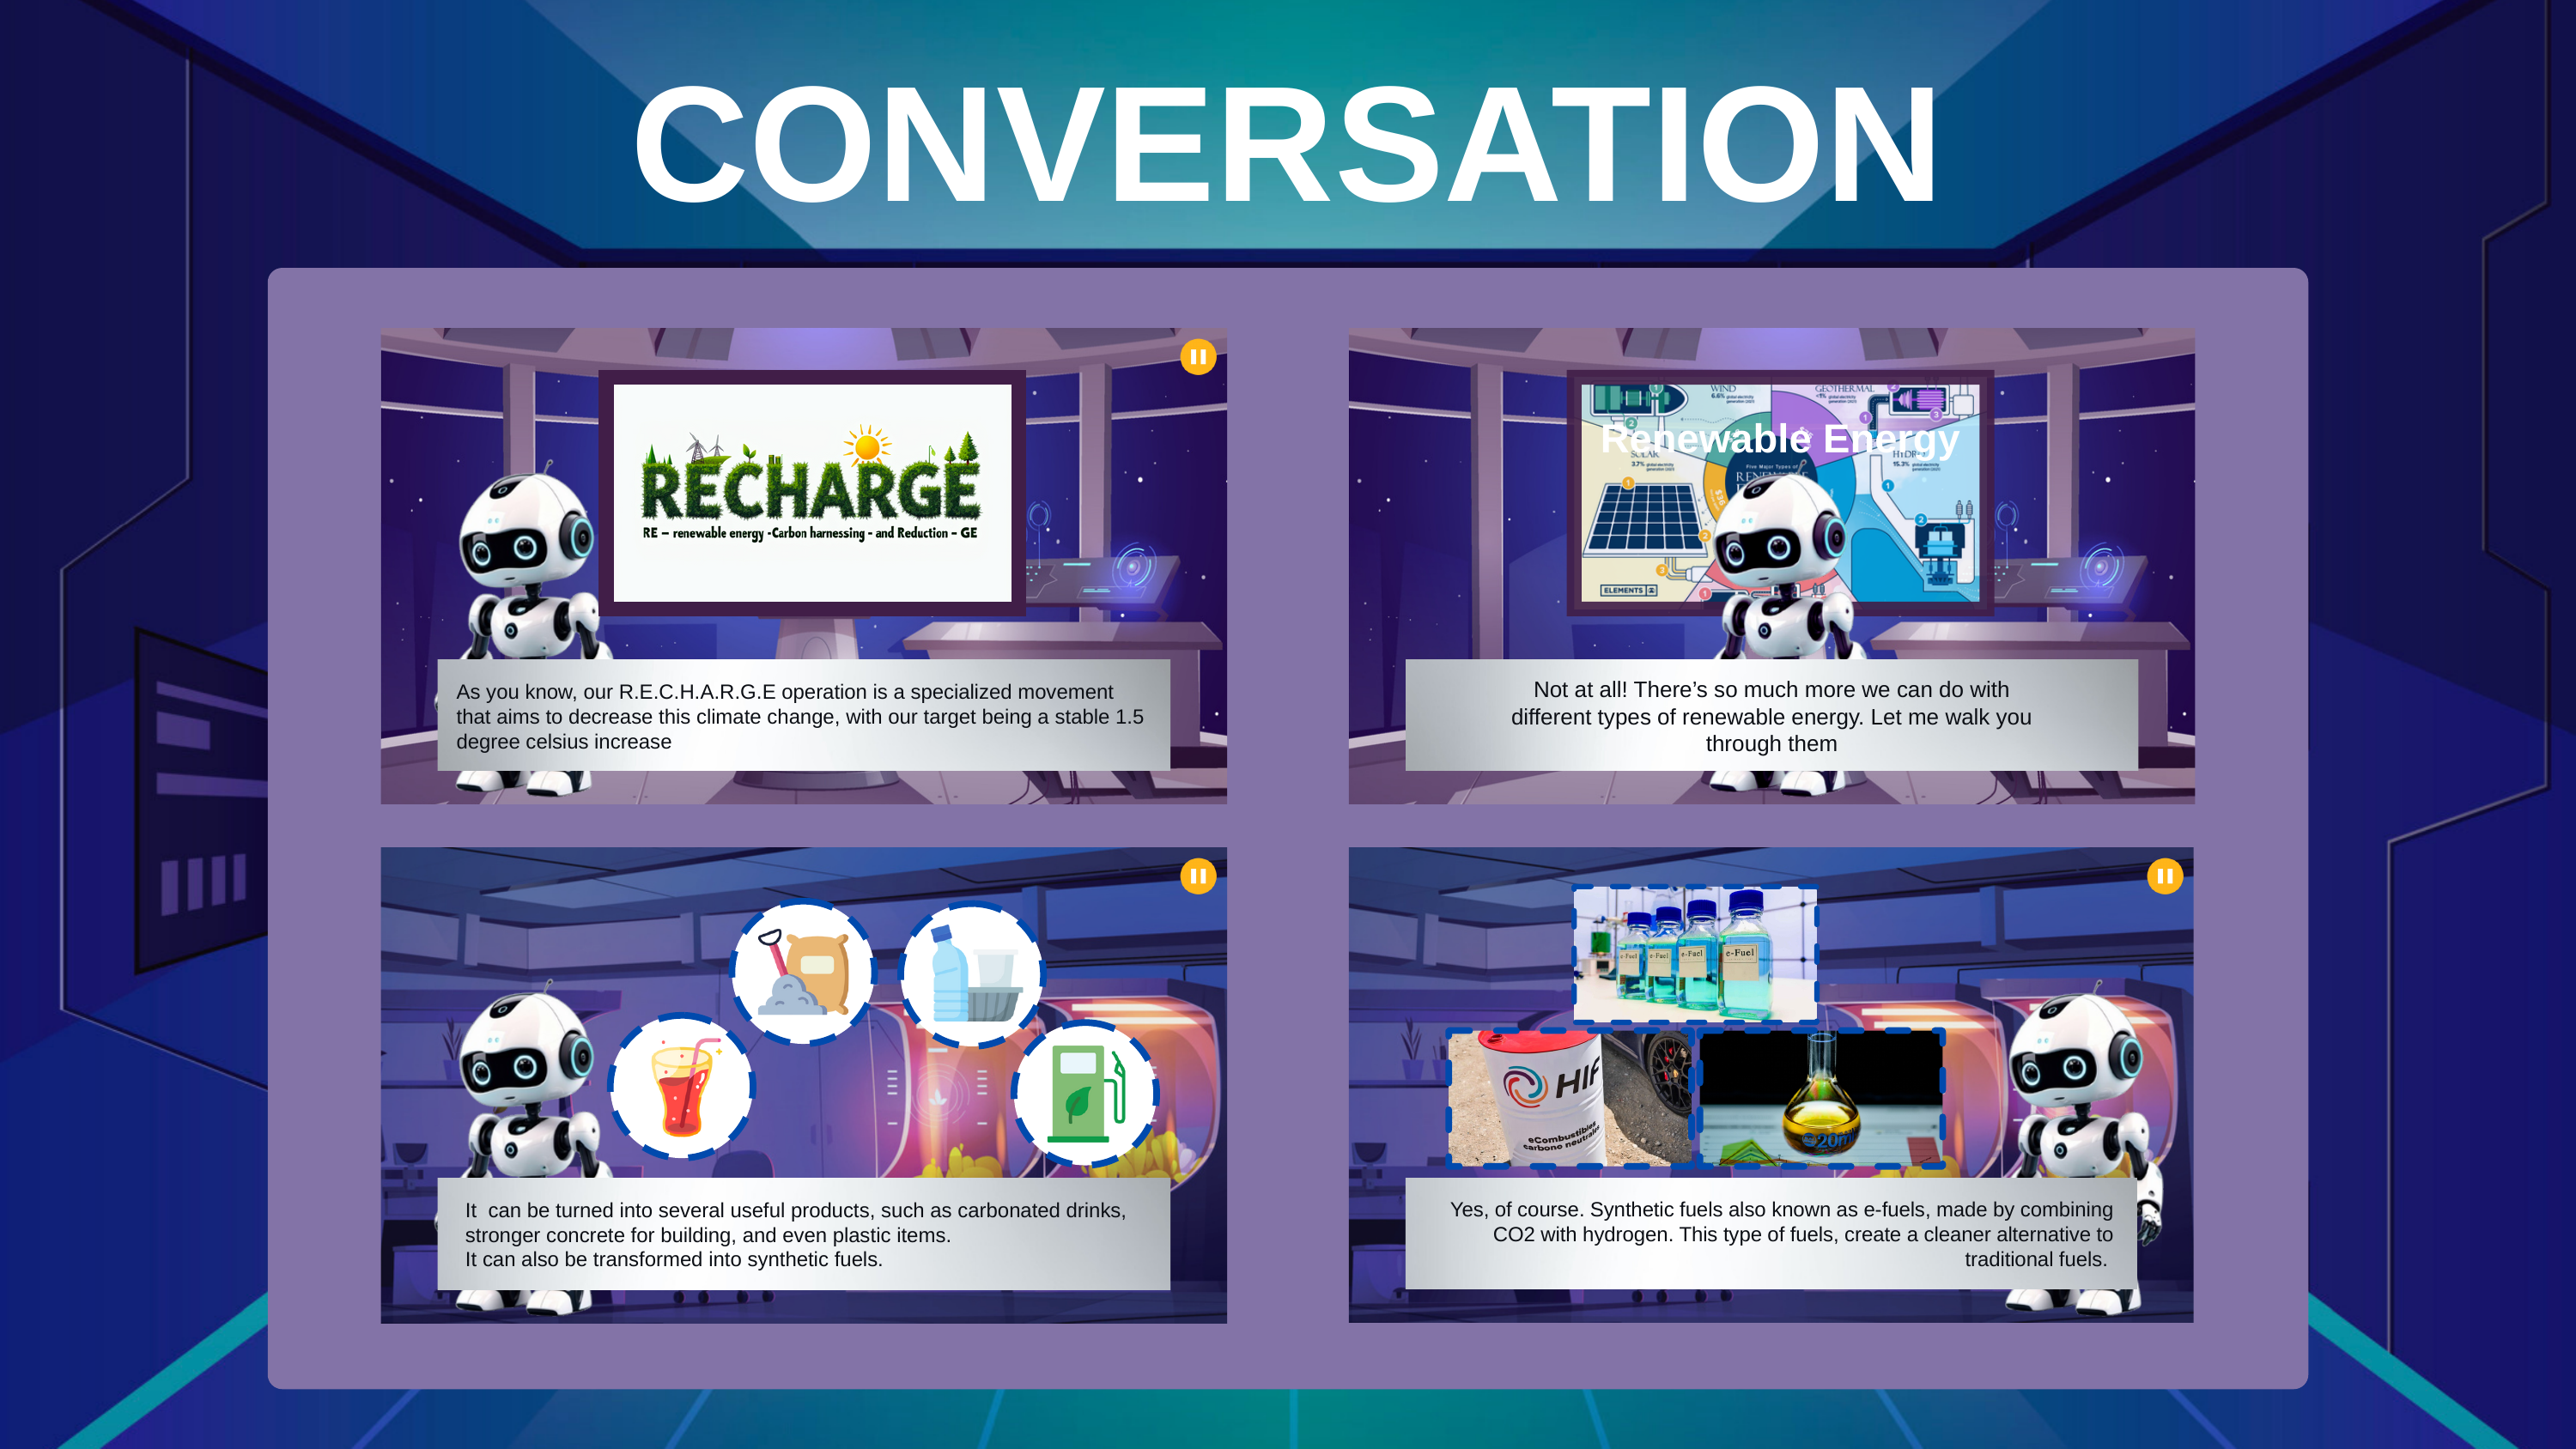

CONVERSATION

As you know, our R.E.C.H.A.R.G.E operation is a specialized movement that aims to decrease this climate change, with our target being a stable 1.5 degree celsius increase

Renewable Energy

Not at all! There’s so much more we can do with different types of renewable energy. Let me walk you through them

It  can be turned into several useful products, such as carbonated drinks, stronger concrete for building, and even plastic items.
It can also be transformed into synthetic fuels.

Yes, of course. Synthetic fuels also known as e-fuels, made by combining CO2 with hydrogen. This type of fuels, create a cleaner alternative to traditional fuels.